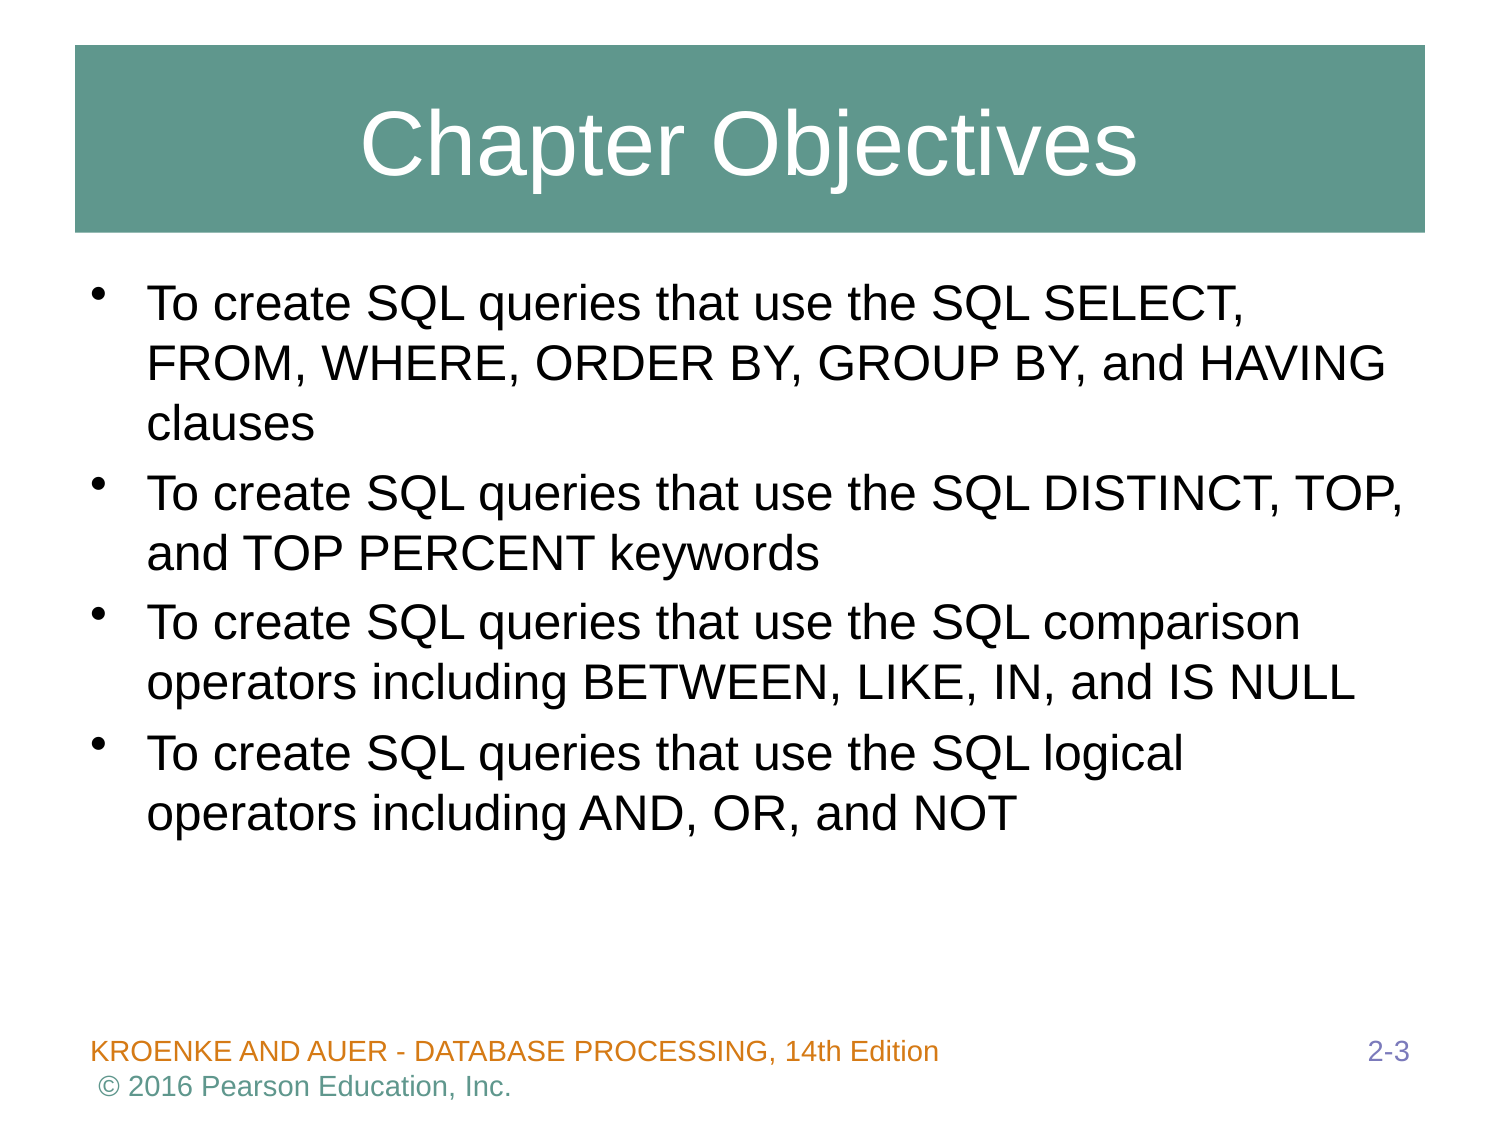

# Chapter Objectives
To create SQL queries that use the SQL SELECT, FROM, WHERE, ORDER BY, GROUP BY, and HAVING clauses
To create SQL queries that use the SQL DISTINCT, TOP, and TOP PERCENT keywords
To create SQL queries that use the SQL comparison operators including BETWEEN, LIKE, IN, and IS NULL
To create SQL queries that use the SQL logical operators including AND, OR, and NOT
2-3

KROENKE AND AUER - DATABASE PROCESSING, 14th Edition  © 2016 Pearson Education, Inc.